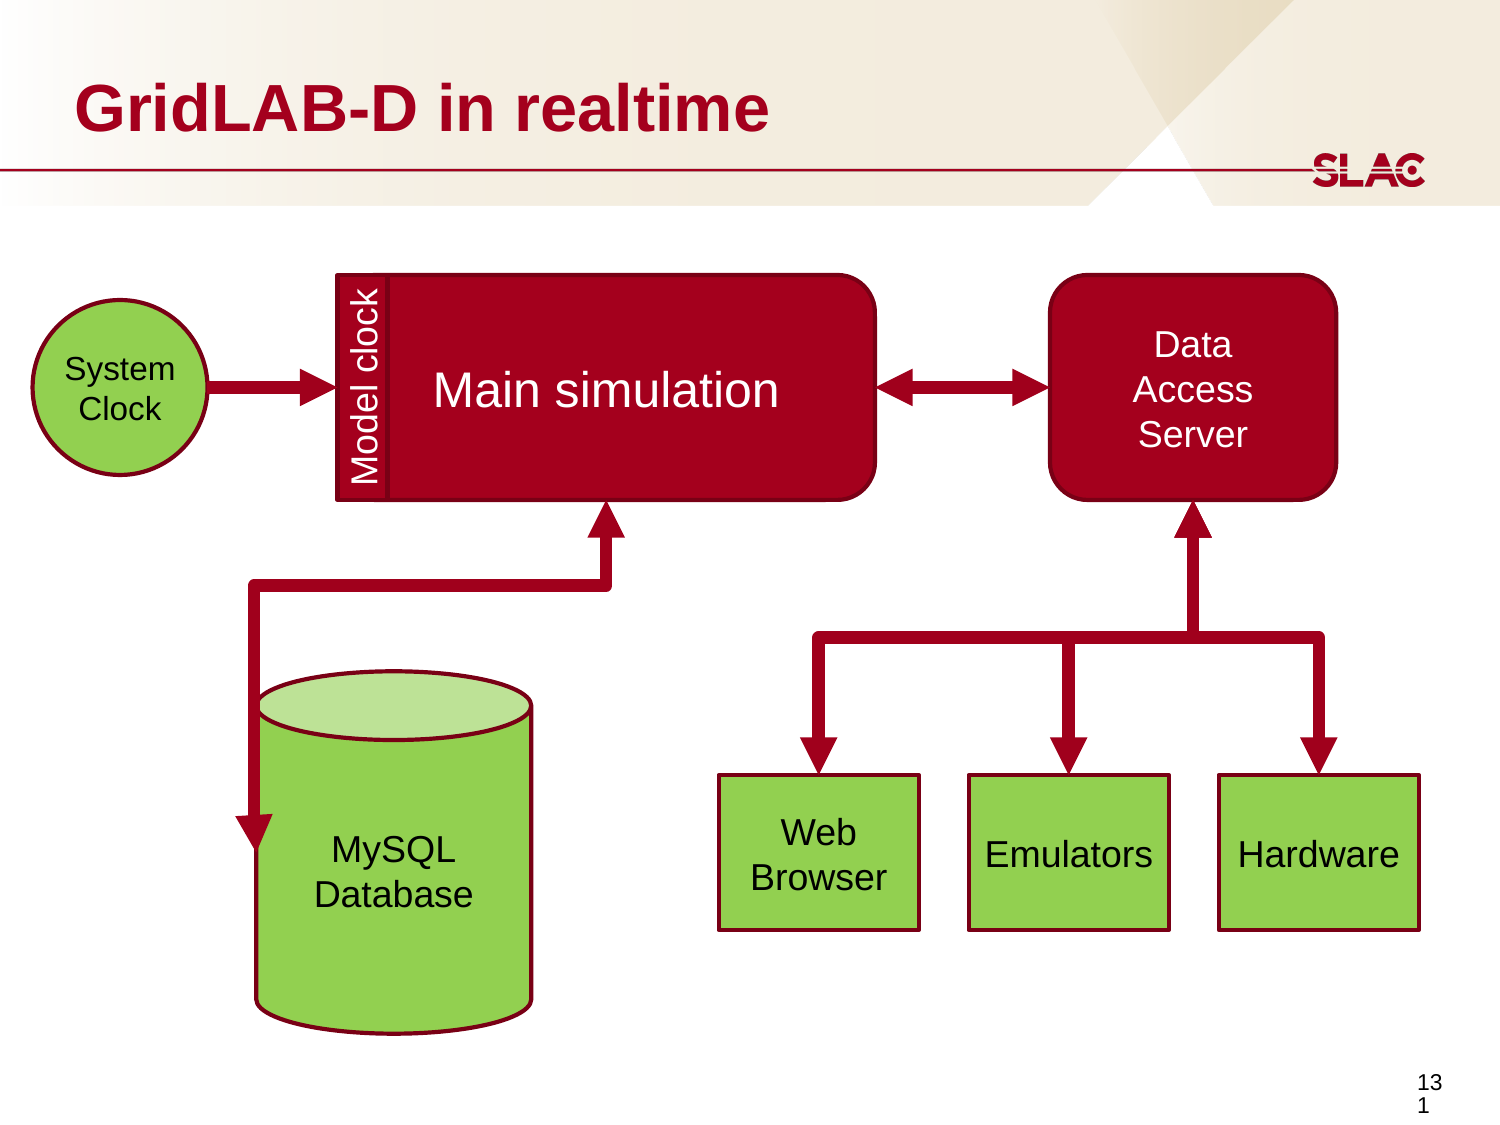

# GridLAB-D in realtime
Main simulation
Data
Access
Server
System Clock
Model clock
MySQL
Database
Web
Browser
Emulators
Hardware
131